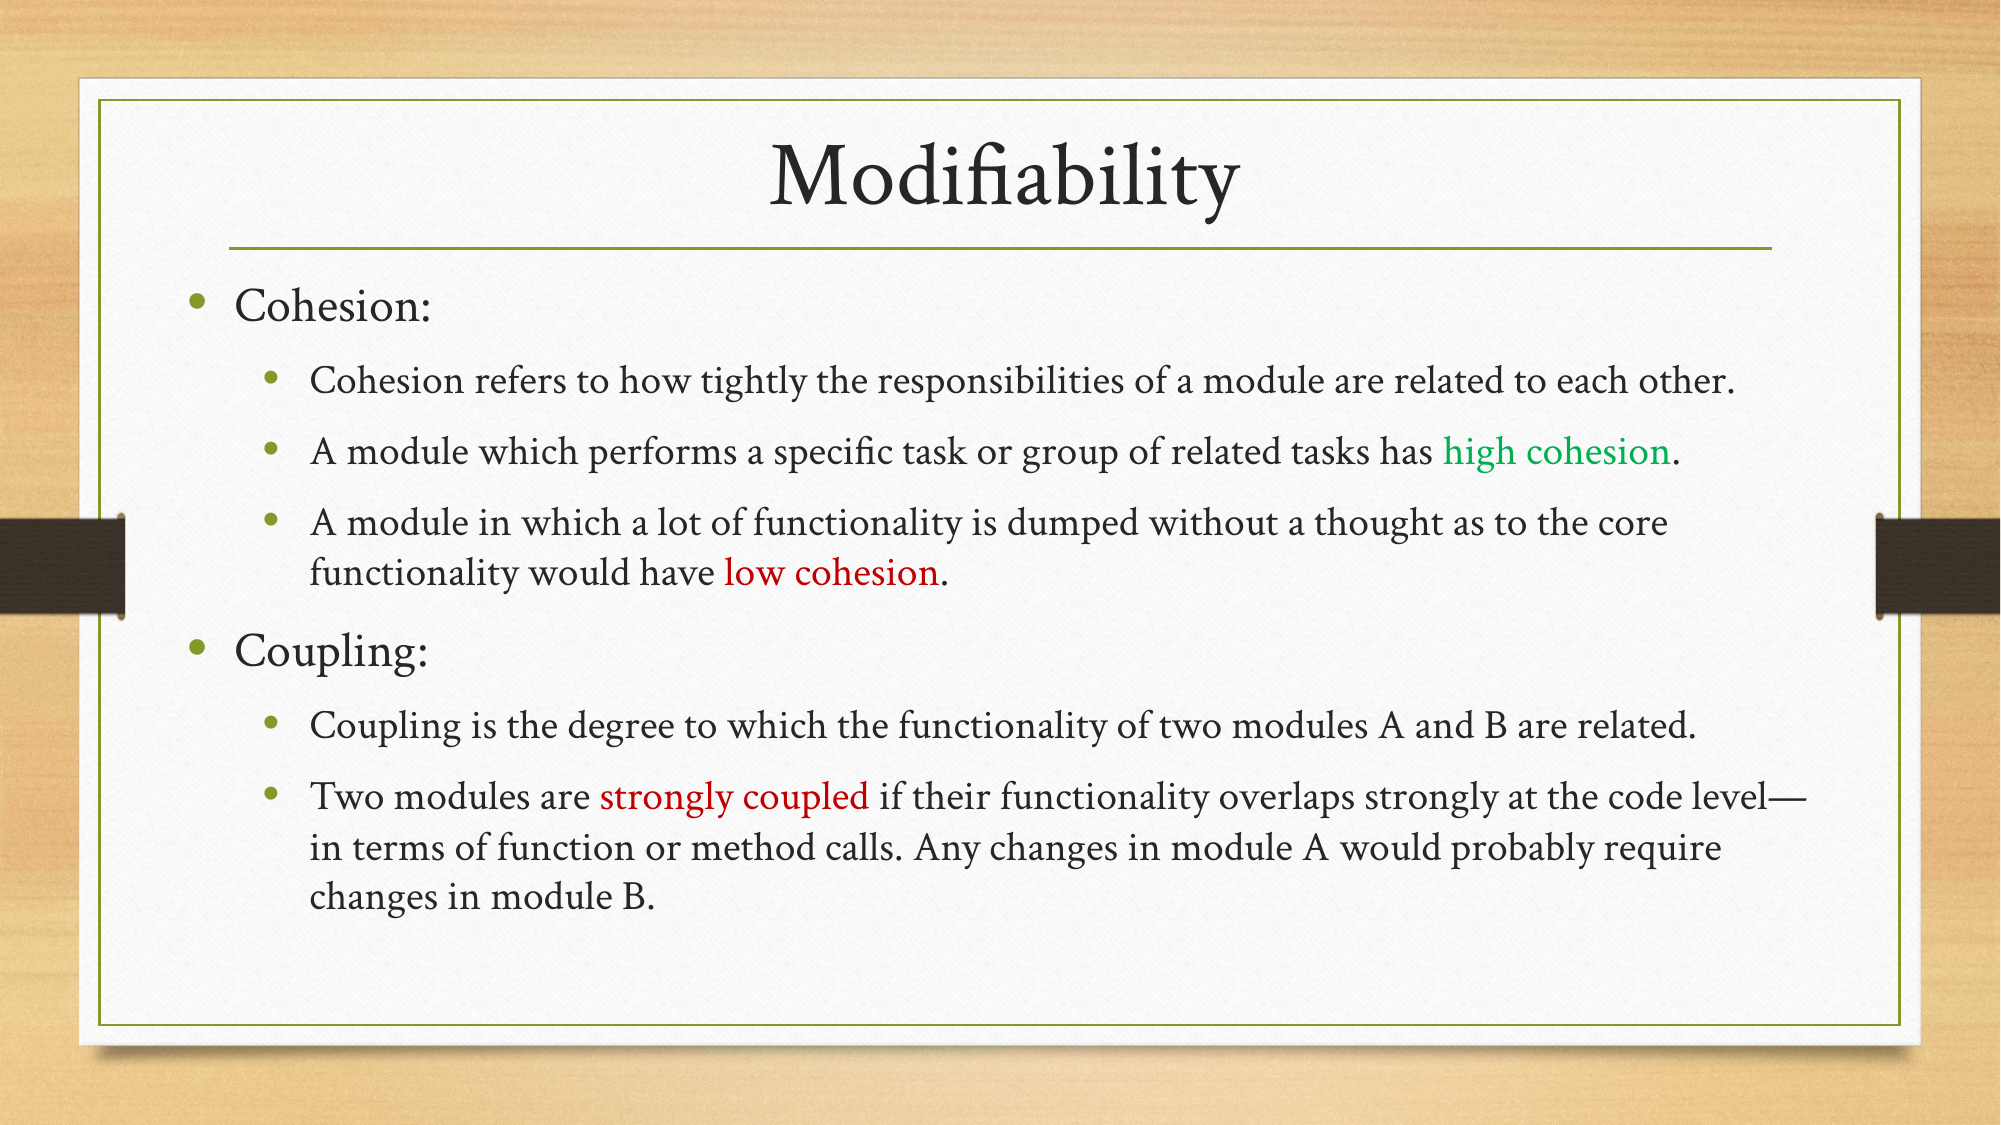

# Modifiability
Cohesion:
Cohesion refers to how tightly the responsibilities of a module are related to each other.
A module which performs a specific task or group of related tasks has high cohesion.
A module in which a lot of functionality is dumped without a thought as to the core functionality would have low cohesion.
Coupling:
Coupling is the degree to which the functionality of two modules A and B are related.
Two modules are strongly coupled if their functionality overlaps strongly at the code level—in terms of function or method calls. Any changes in module A would probably require changes in module B.